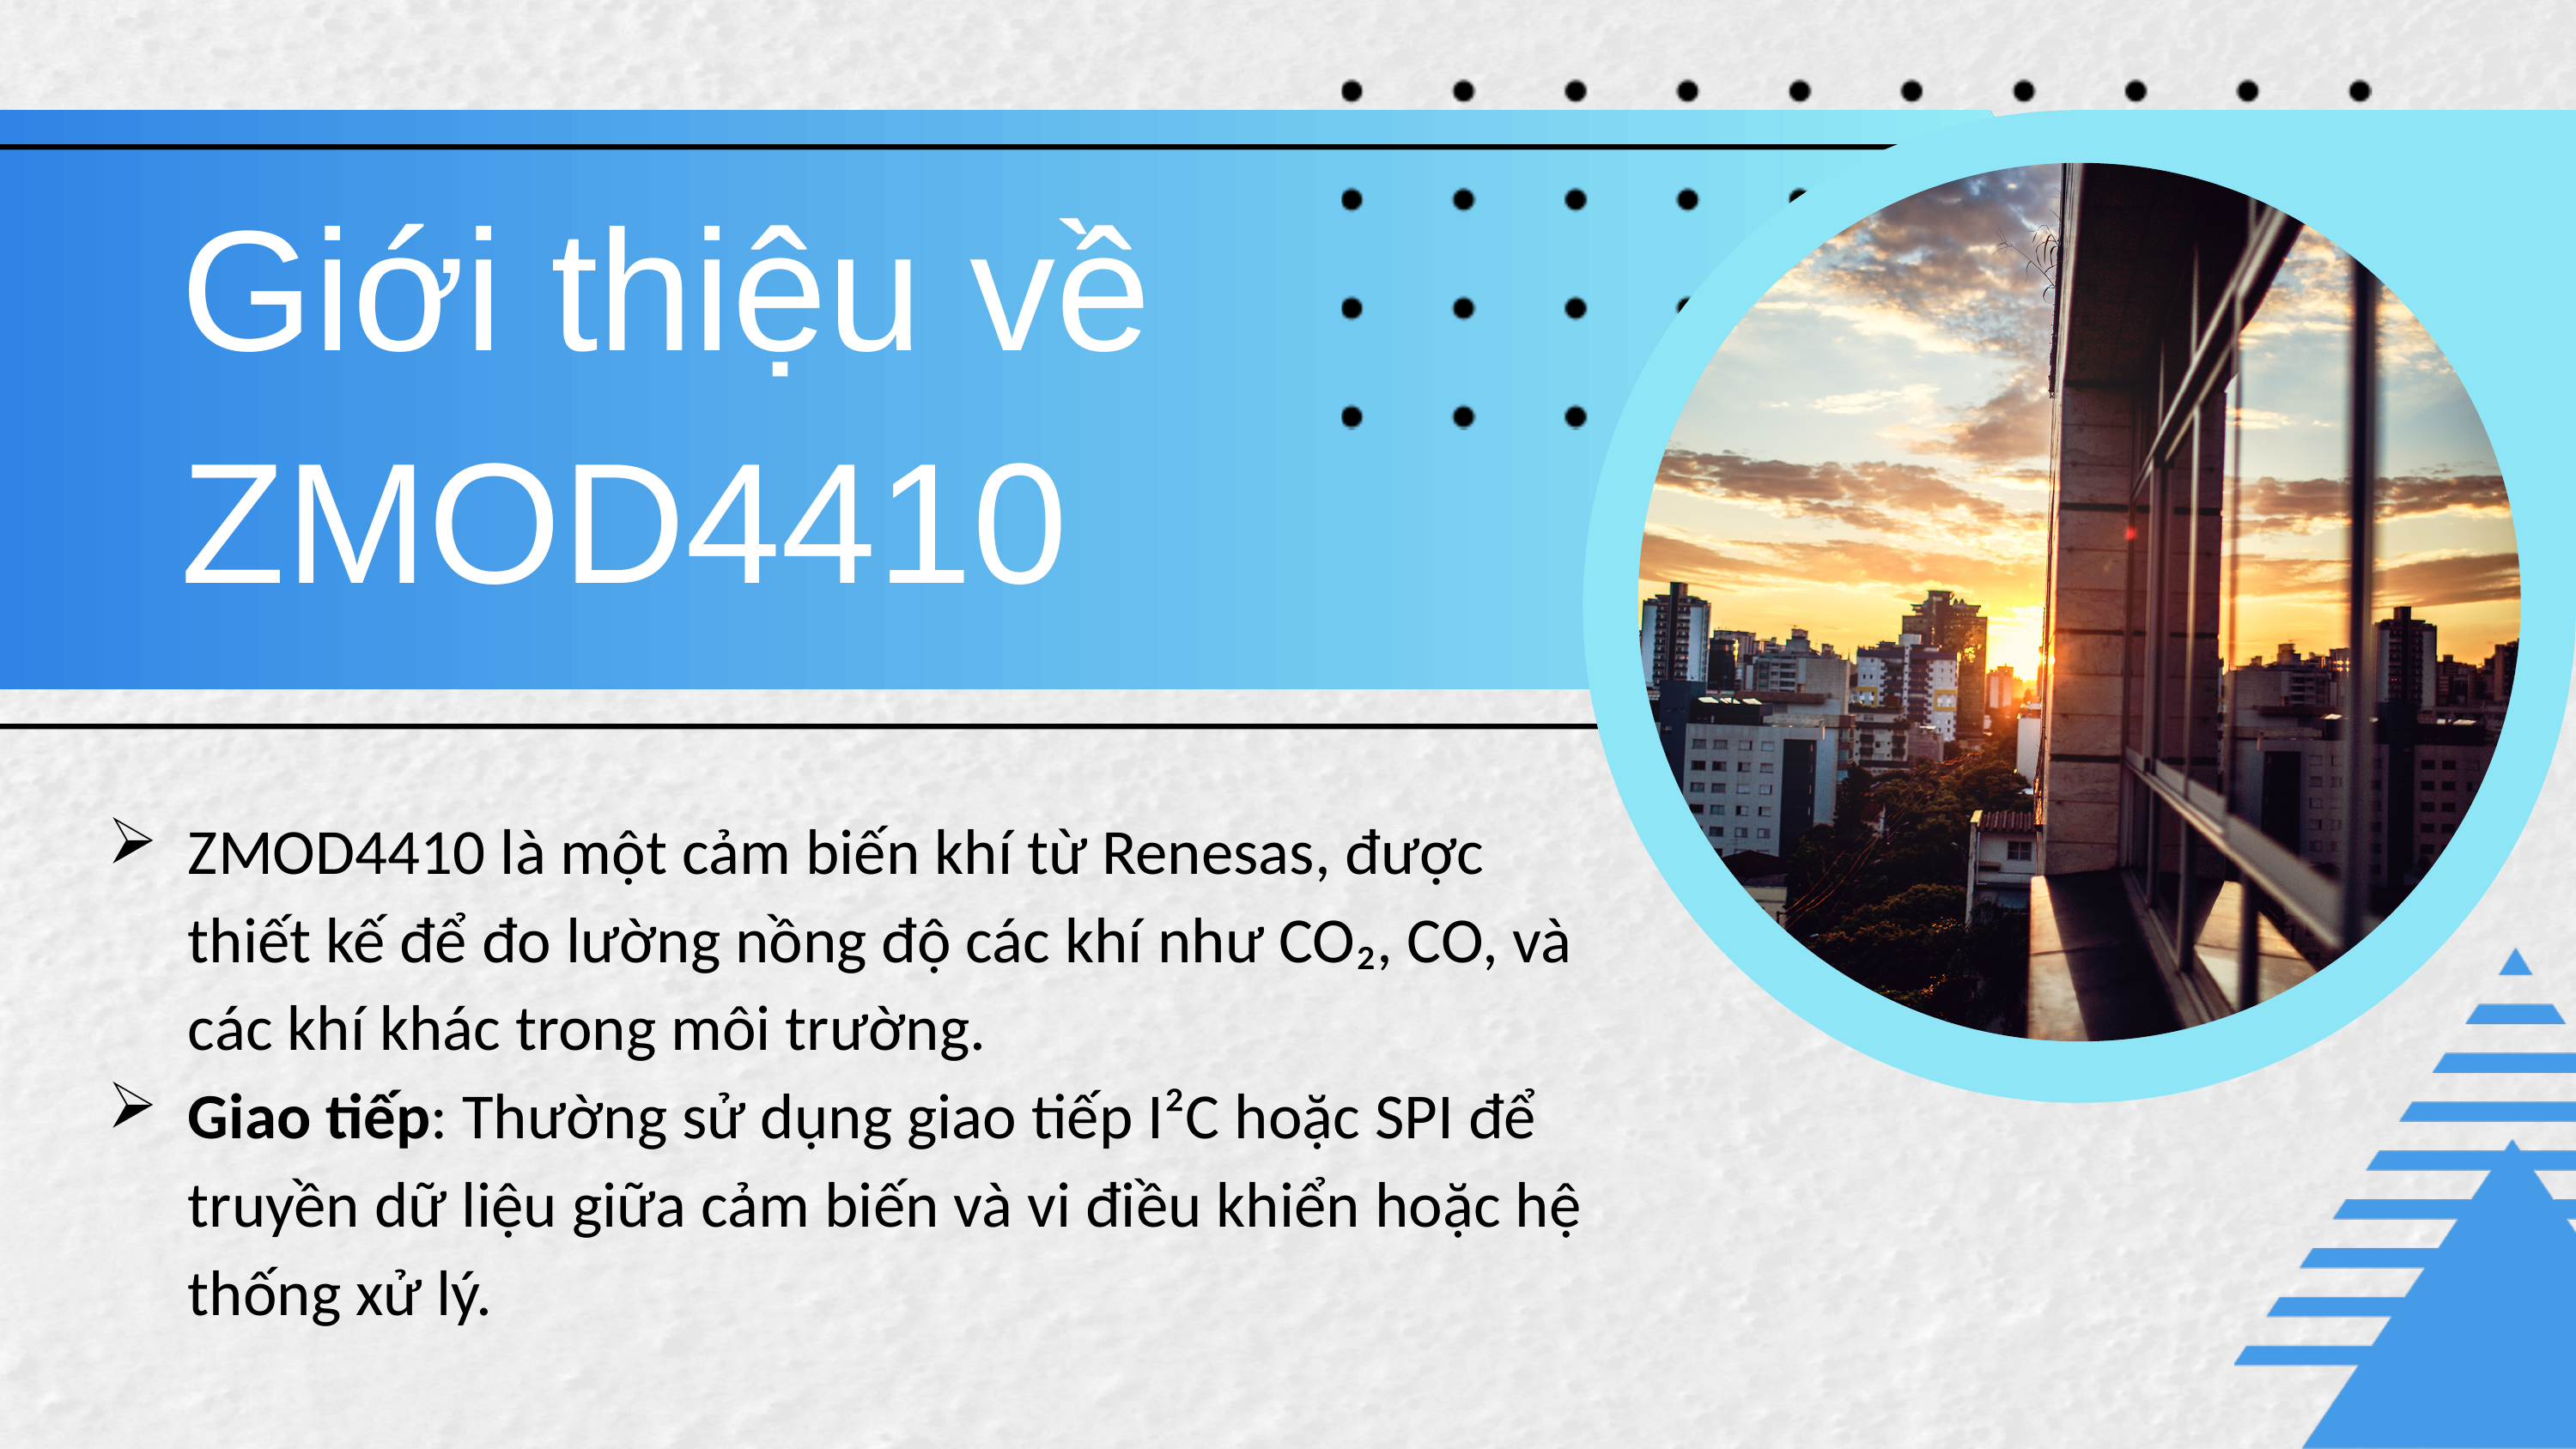

Giới thiệu về ZMOD4410
ZMOD4410 là một cảm biến khí từ Renesas, được thiết kế để đo lường nồng độ các khí như CO₂, CO, và các khí khác trong môi trường.
Giao tiếp: Thường sử dụng giao tiếp I²C hoặc SPI để truyền dữ liệu giữa cảm biến và vi điều khiển hoặc hệ thống xử lý.